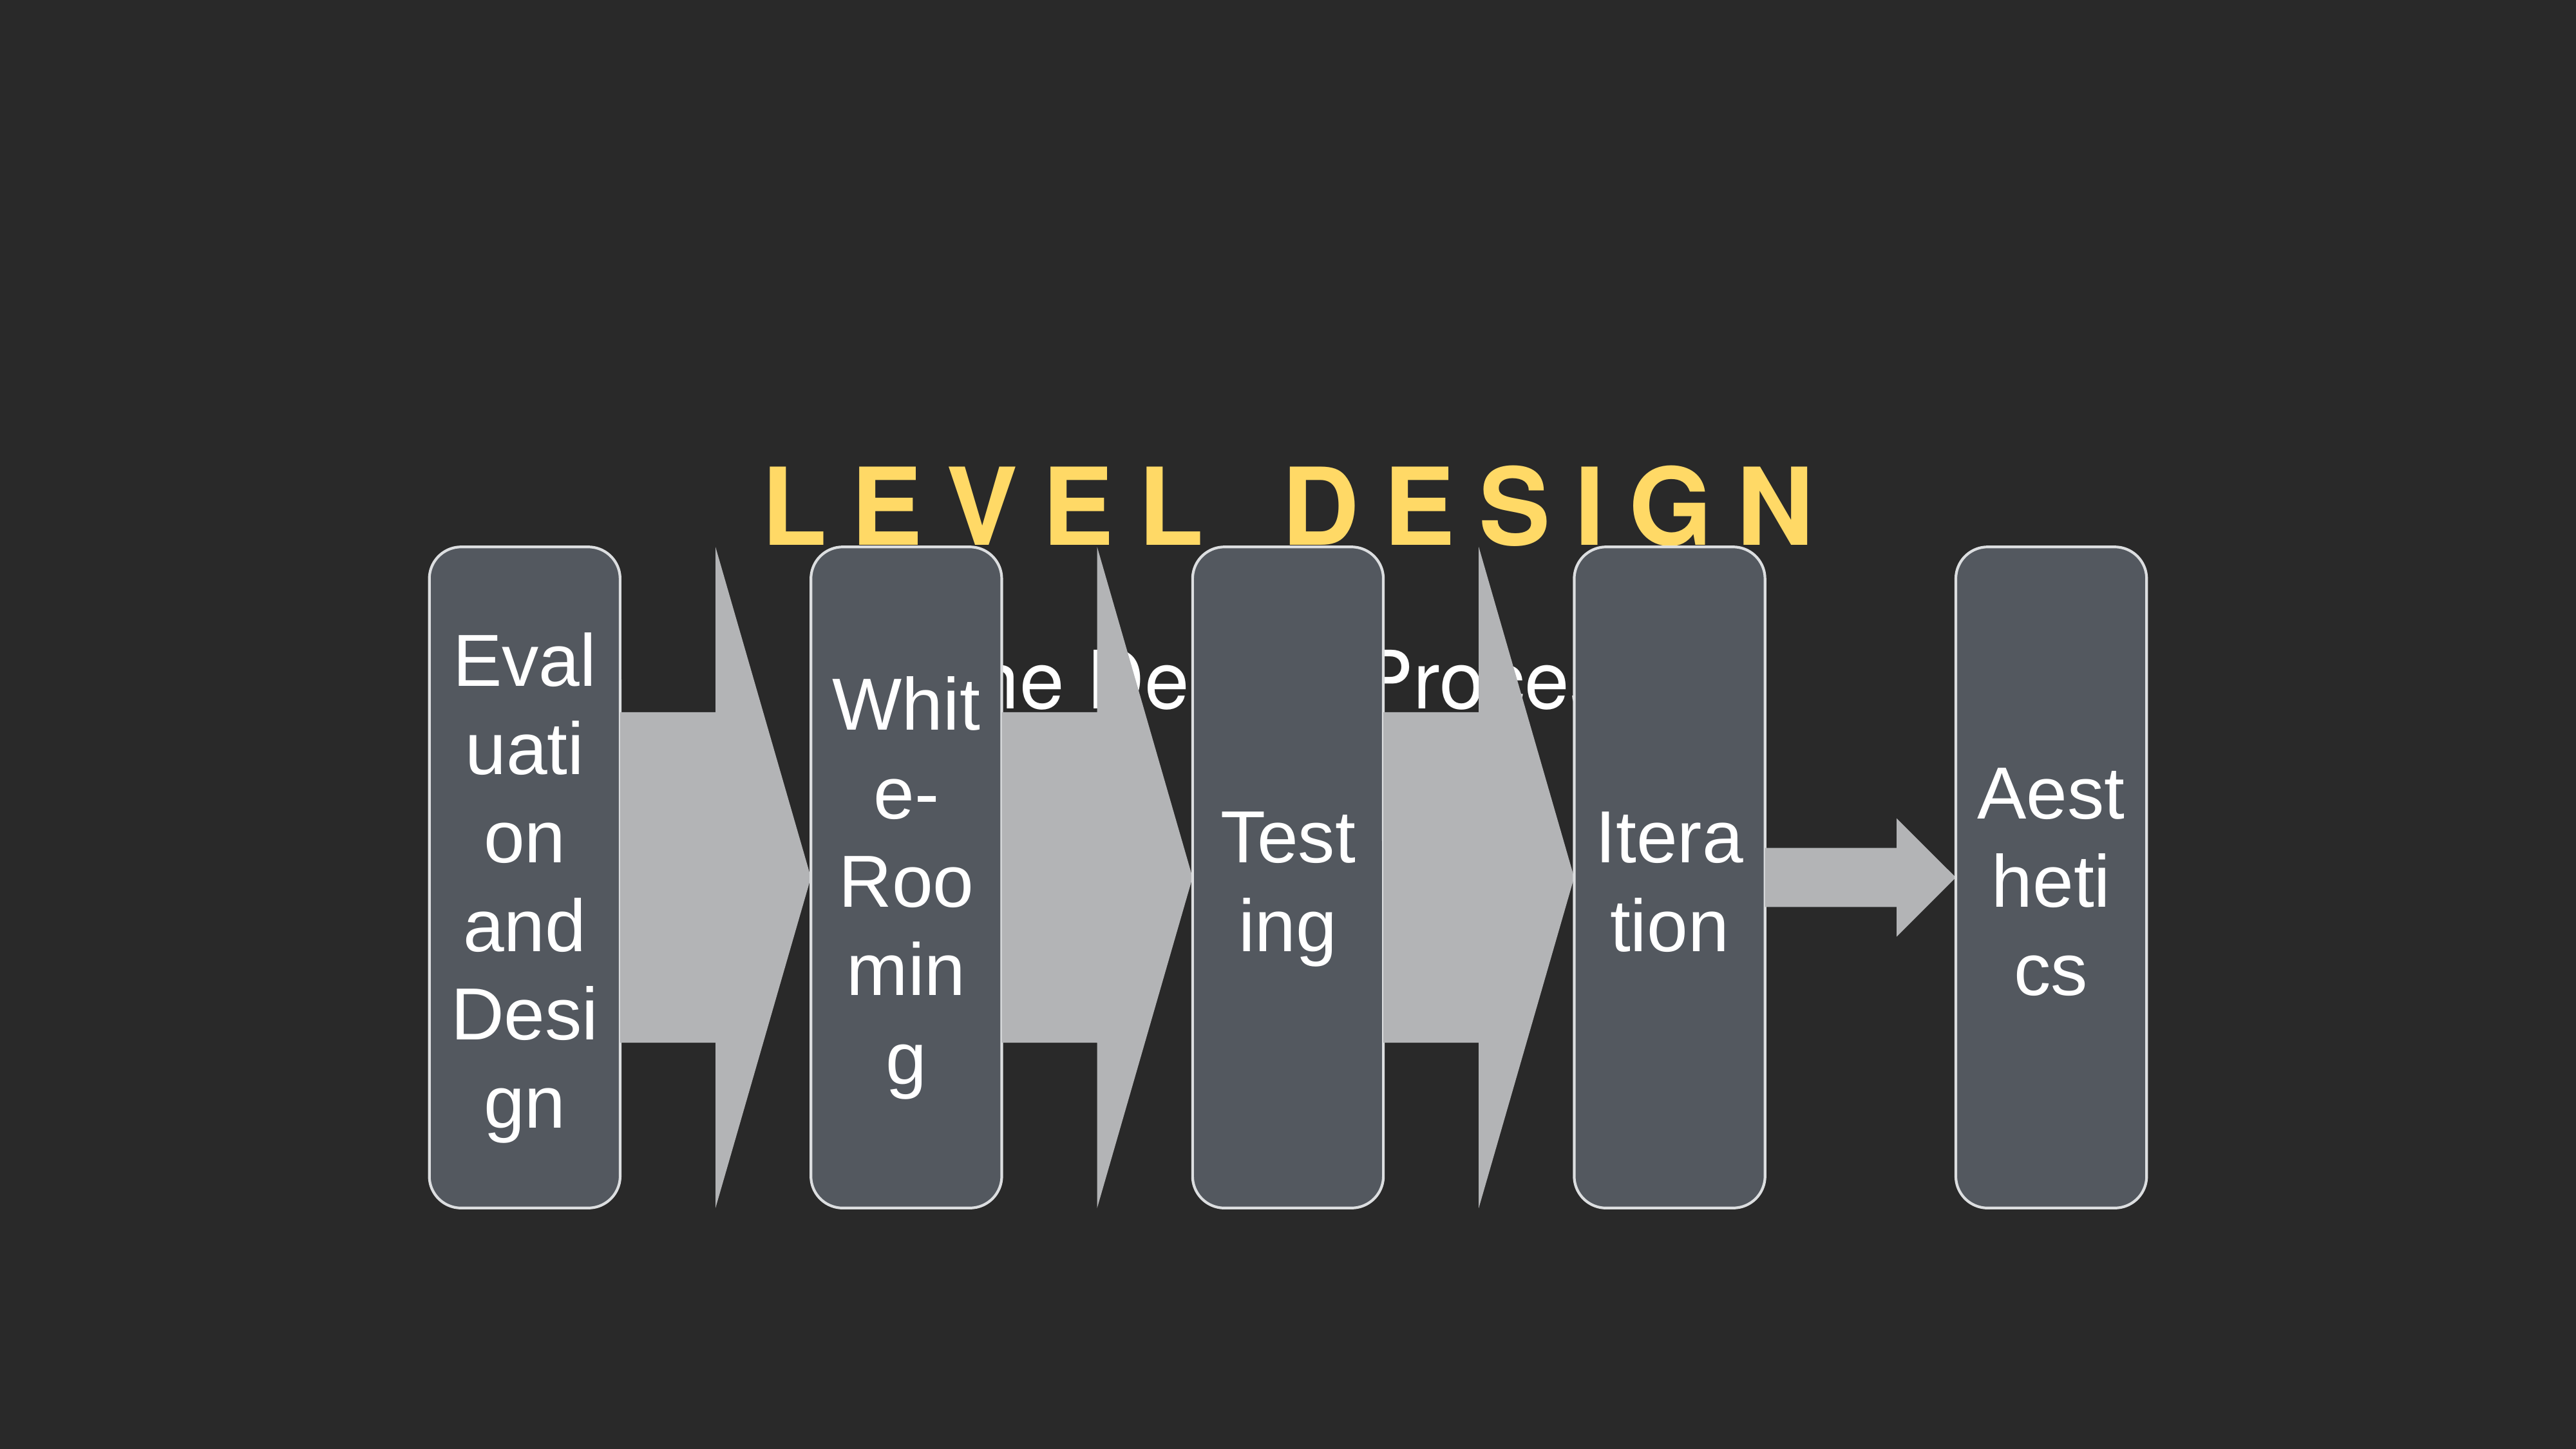

Level Design
Evaluation and Design
White-Rooming
Testing
Iteration
Aesthetics
The Design Process